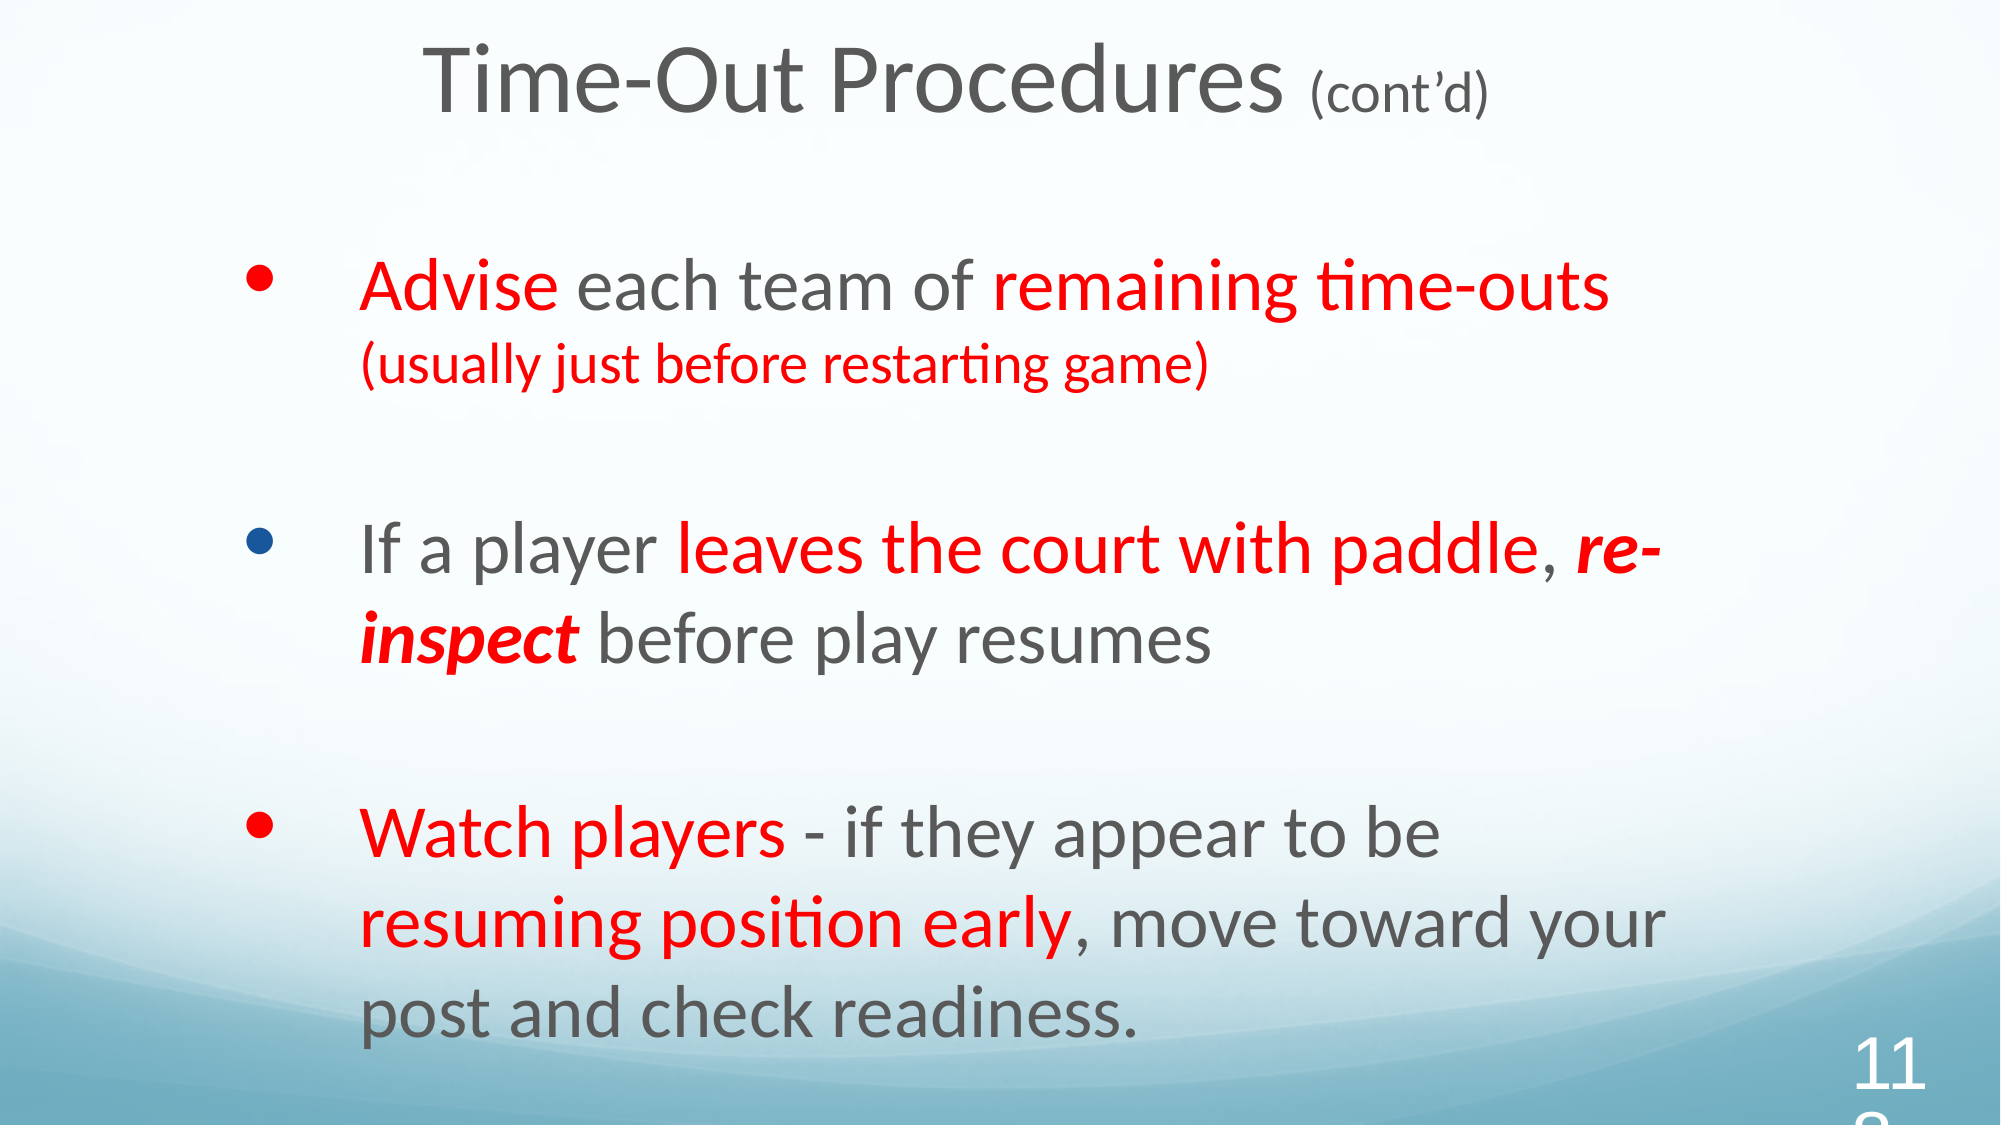

Time-Out Procedures (cont’d)

Advise each team of remaining time-outs (usually just before restarting game)

If a player leaves the court with paddle, re-inspect before play resumes

Watch players - if they appear to be resuming position early, move toward your post and check readiness.
118